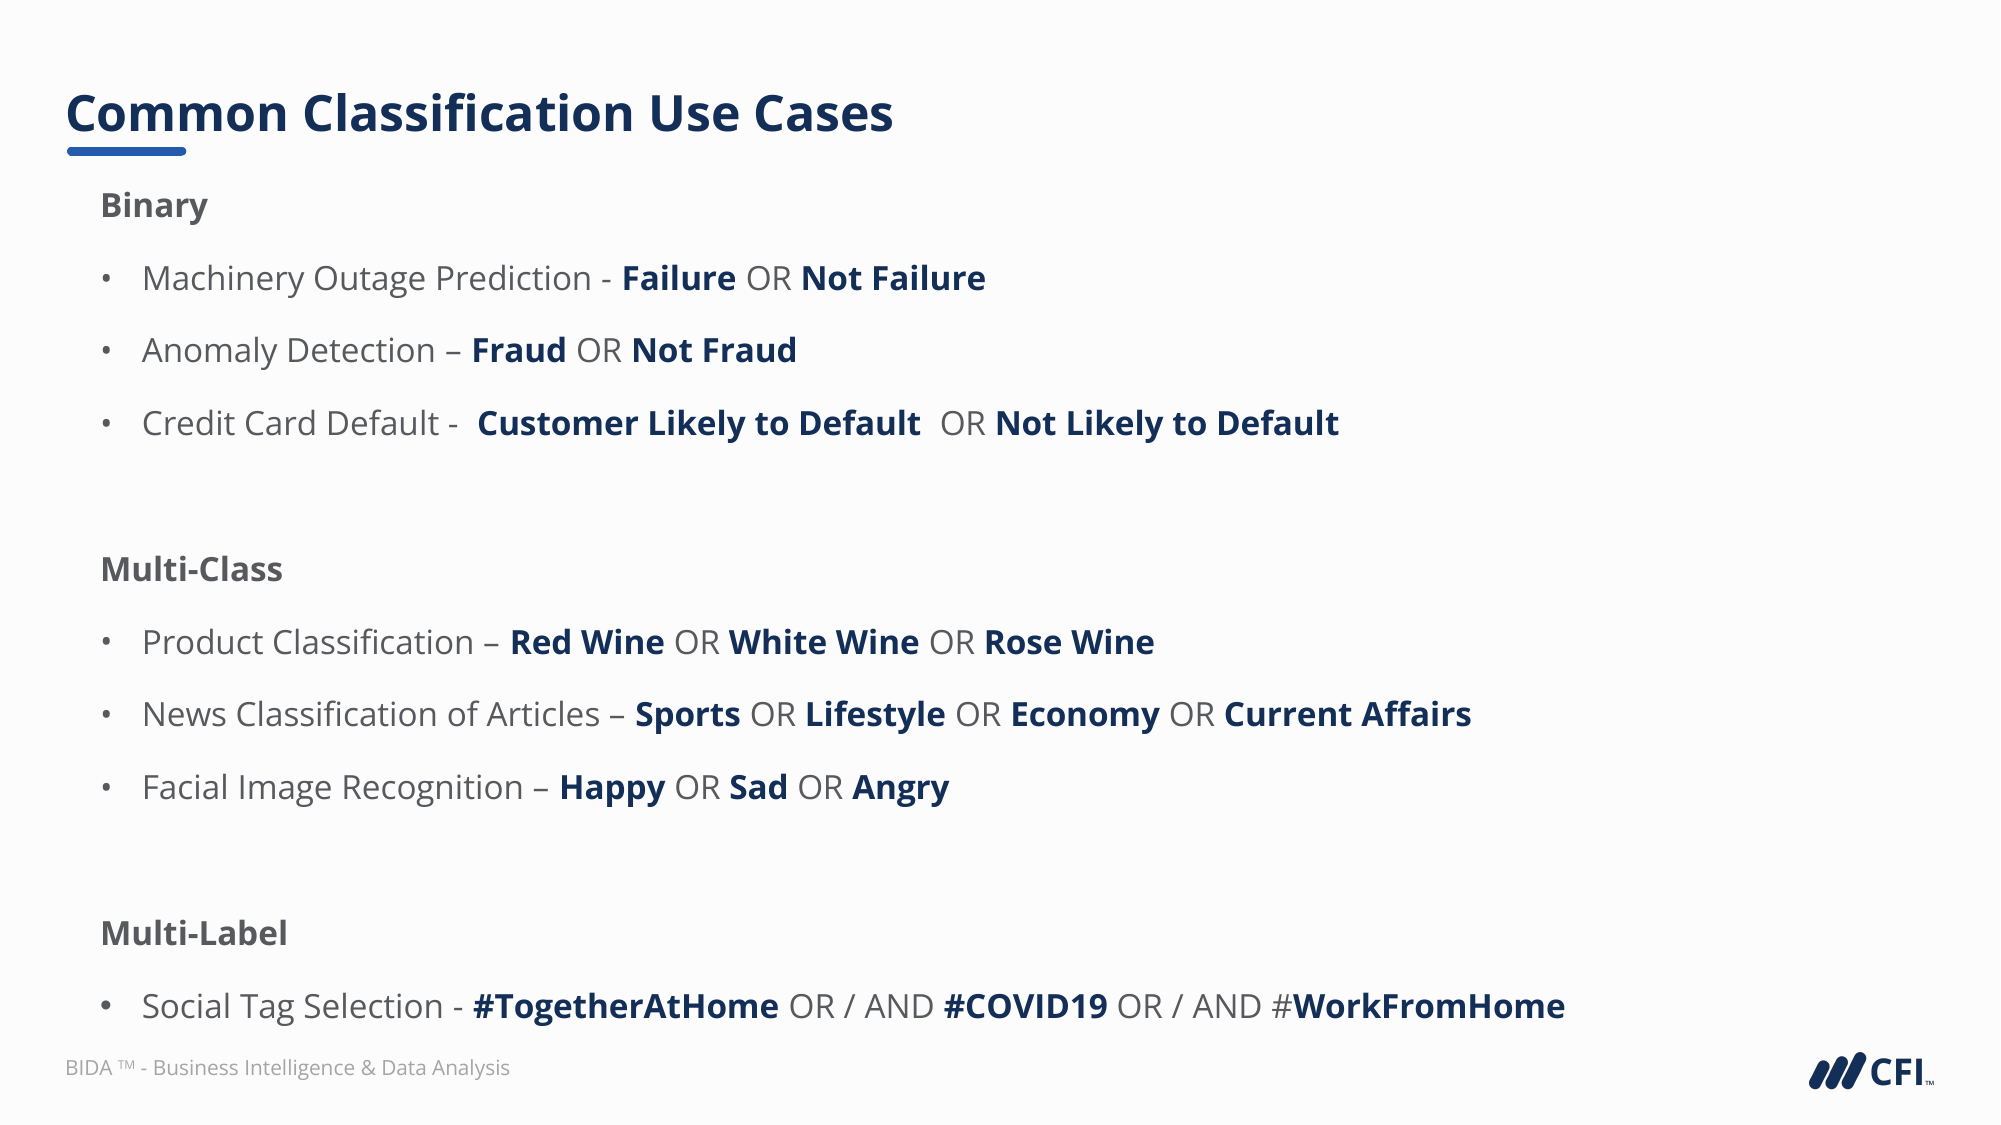

# Common Classification Use Cases
Binary
Machinery Outage Prediction - Failure OR Not Failure
Anomaly Detection – Fraud OR Not Fraud
Credit Card Default -  Customer Likely to Default  OR Not Likely to Default

Multi-Class
Product Classification – Red Wine OR White Wine OR Rose Wine
News Classification of Articles – Sports OR Lifestyle OR Economy OR Current Affairs
Facial Image Recognition – Happy OR Sad OR Angry

Multi-Label
Social Tag Selection - #TogetherAtHome OR / AND #COVID19 OR / AND #WorkFromHome